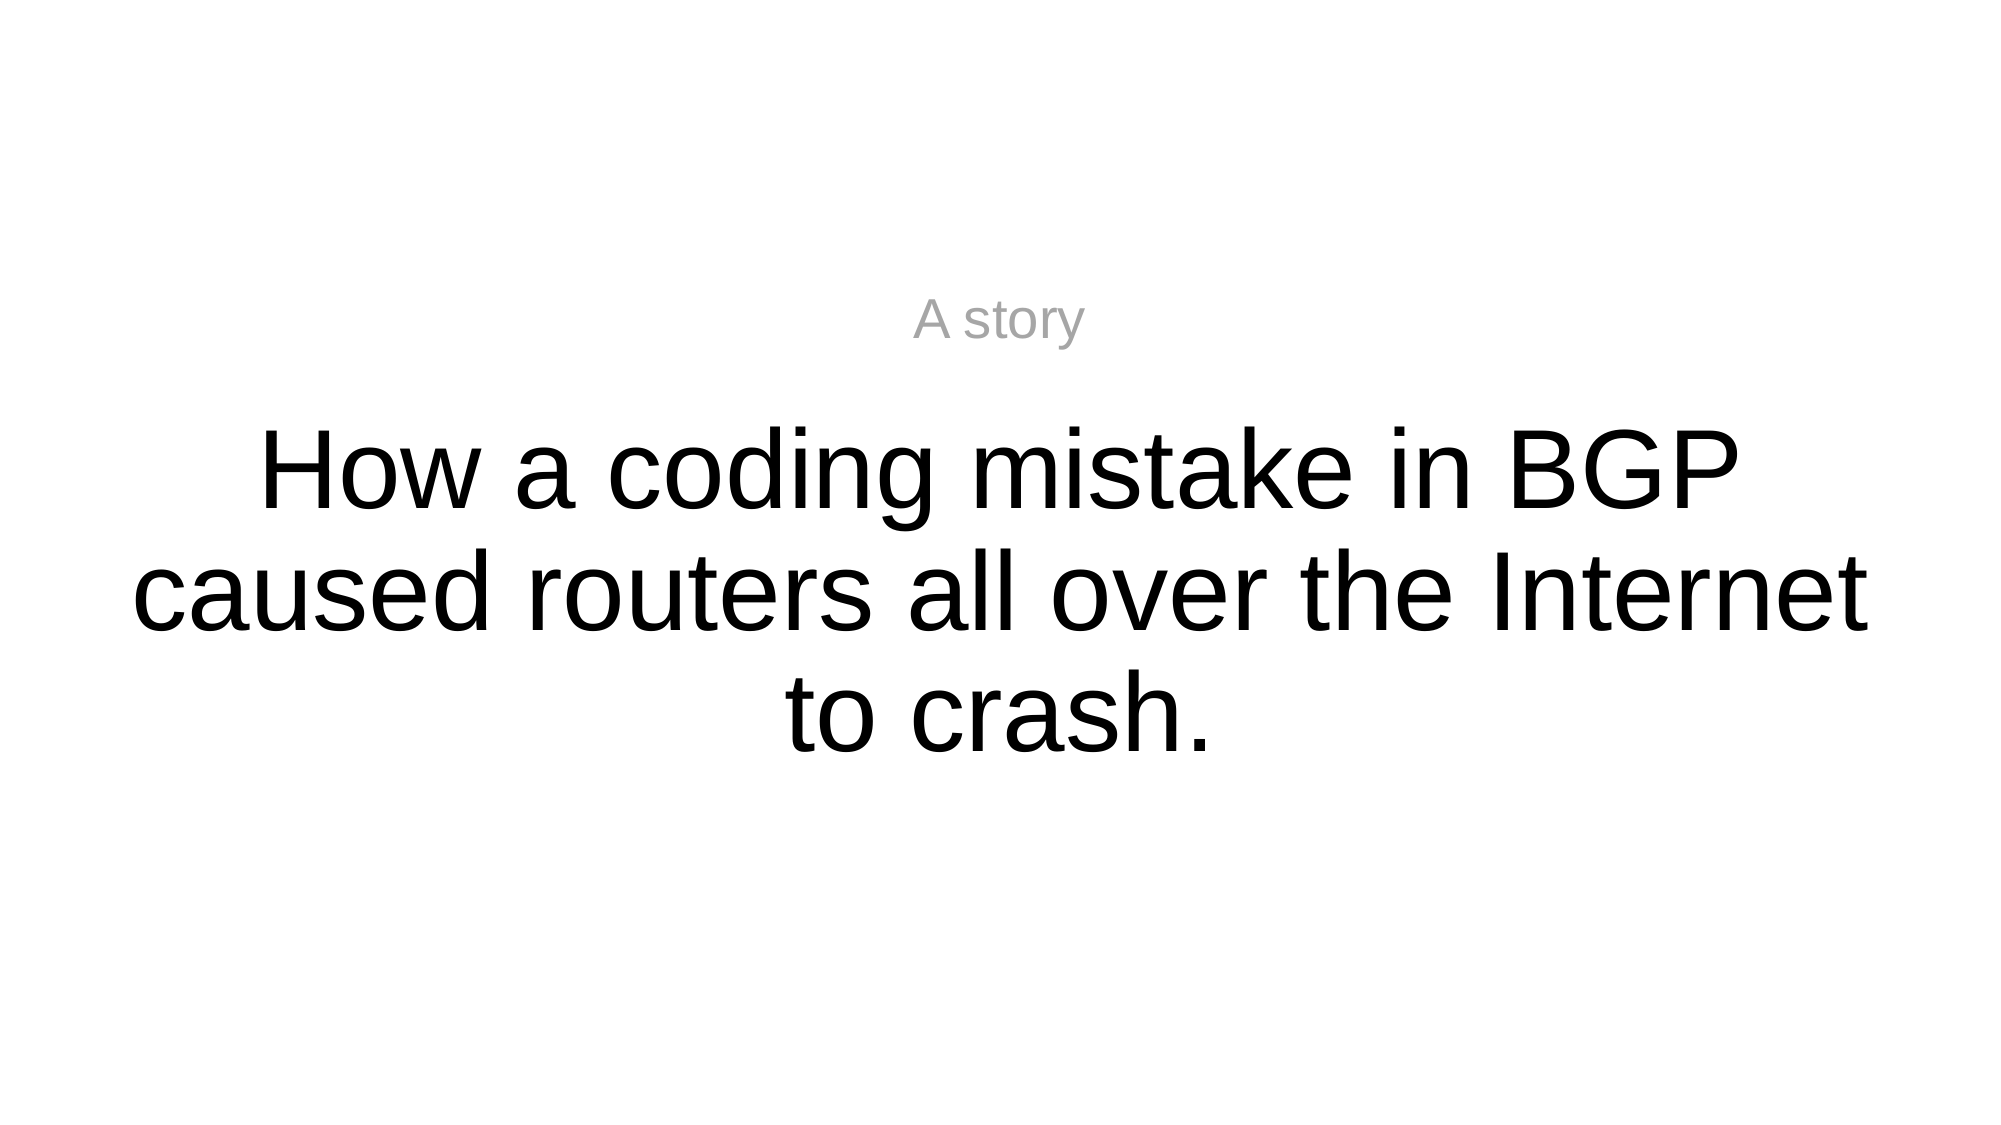

# A story How a coding mistake in BGP caused routers all over the Internet to crash.